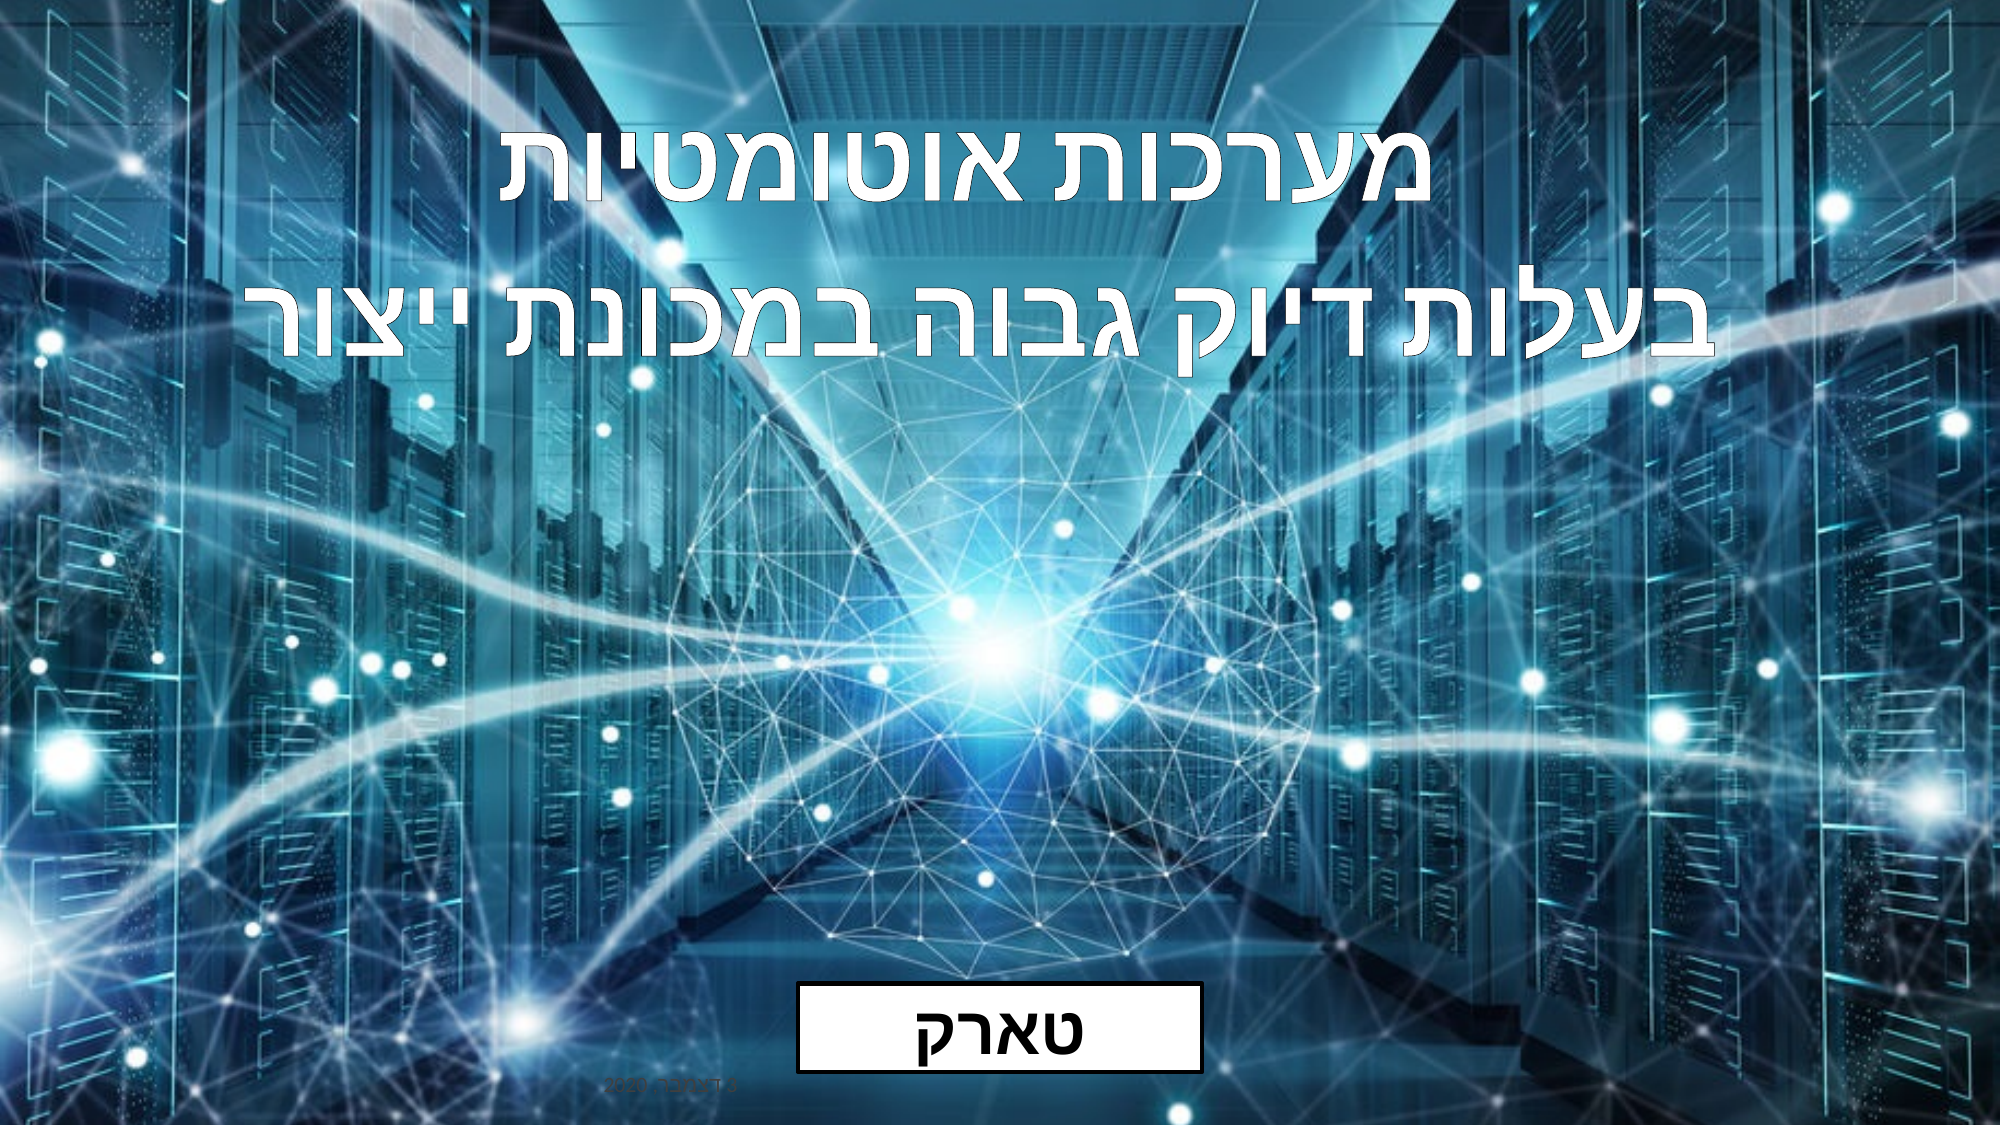

מערכות אוטומטיות
בעלות דיוק גבוה במכונת ייצור

טארק
3 דצמבר, 2020